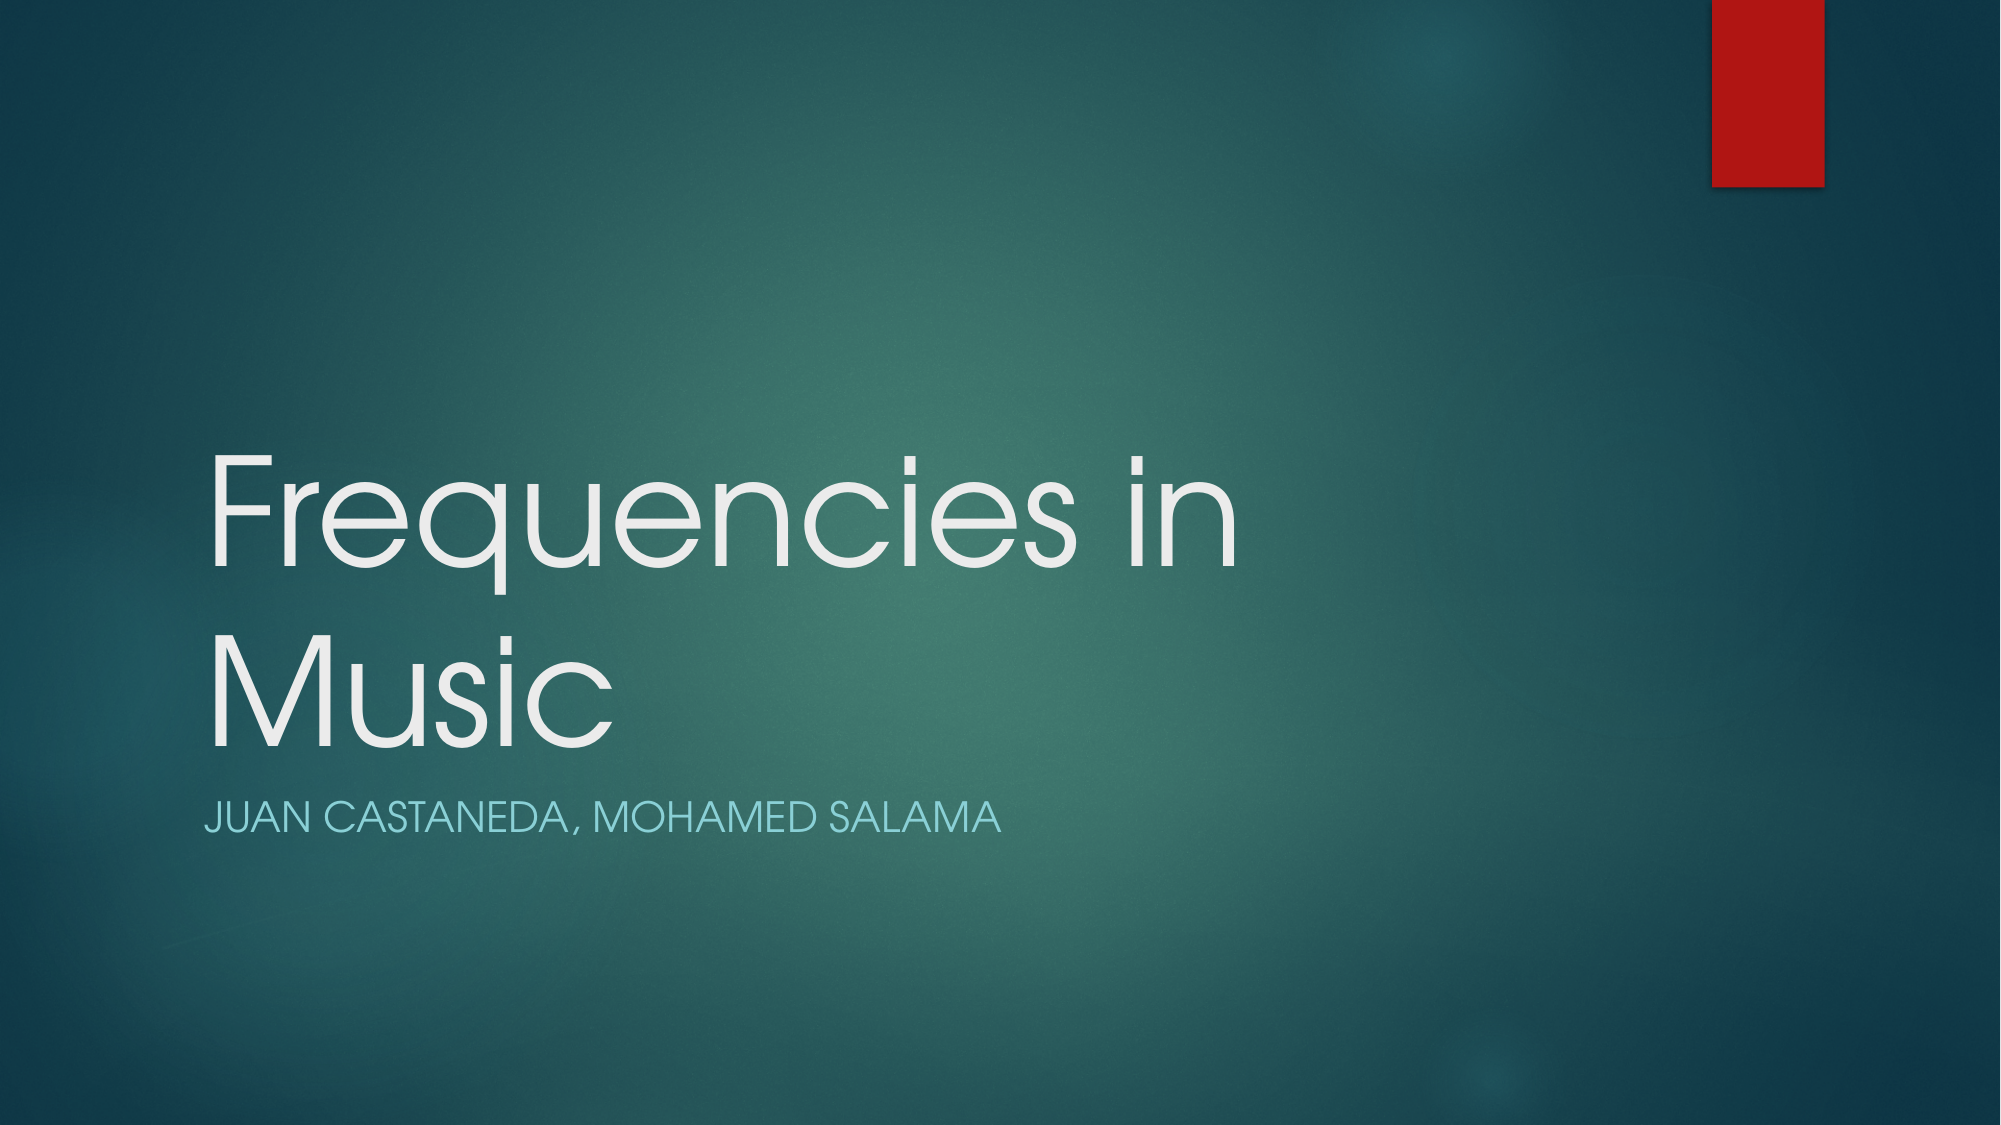

# Frequencies in Music
Juan Castaneda, Mohamed Salama